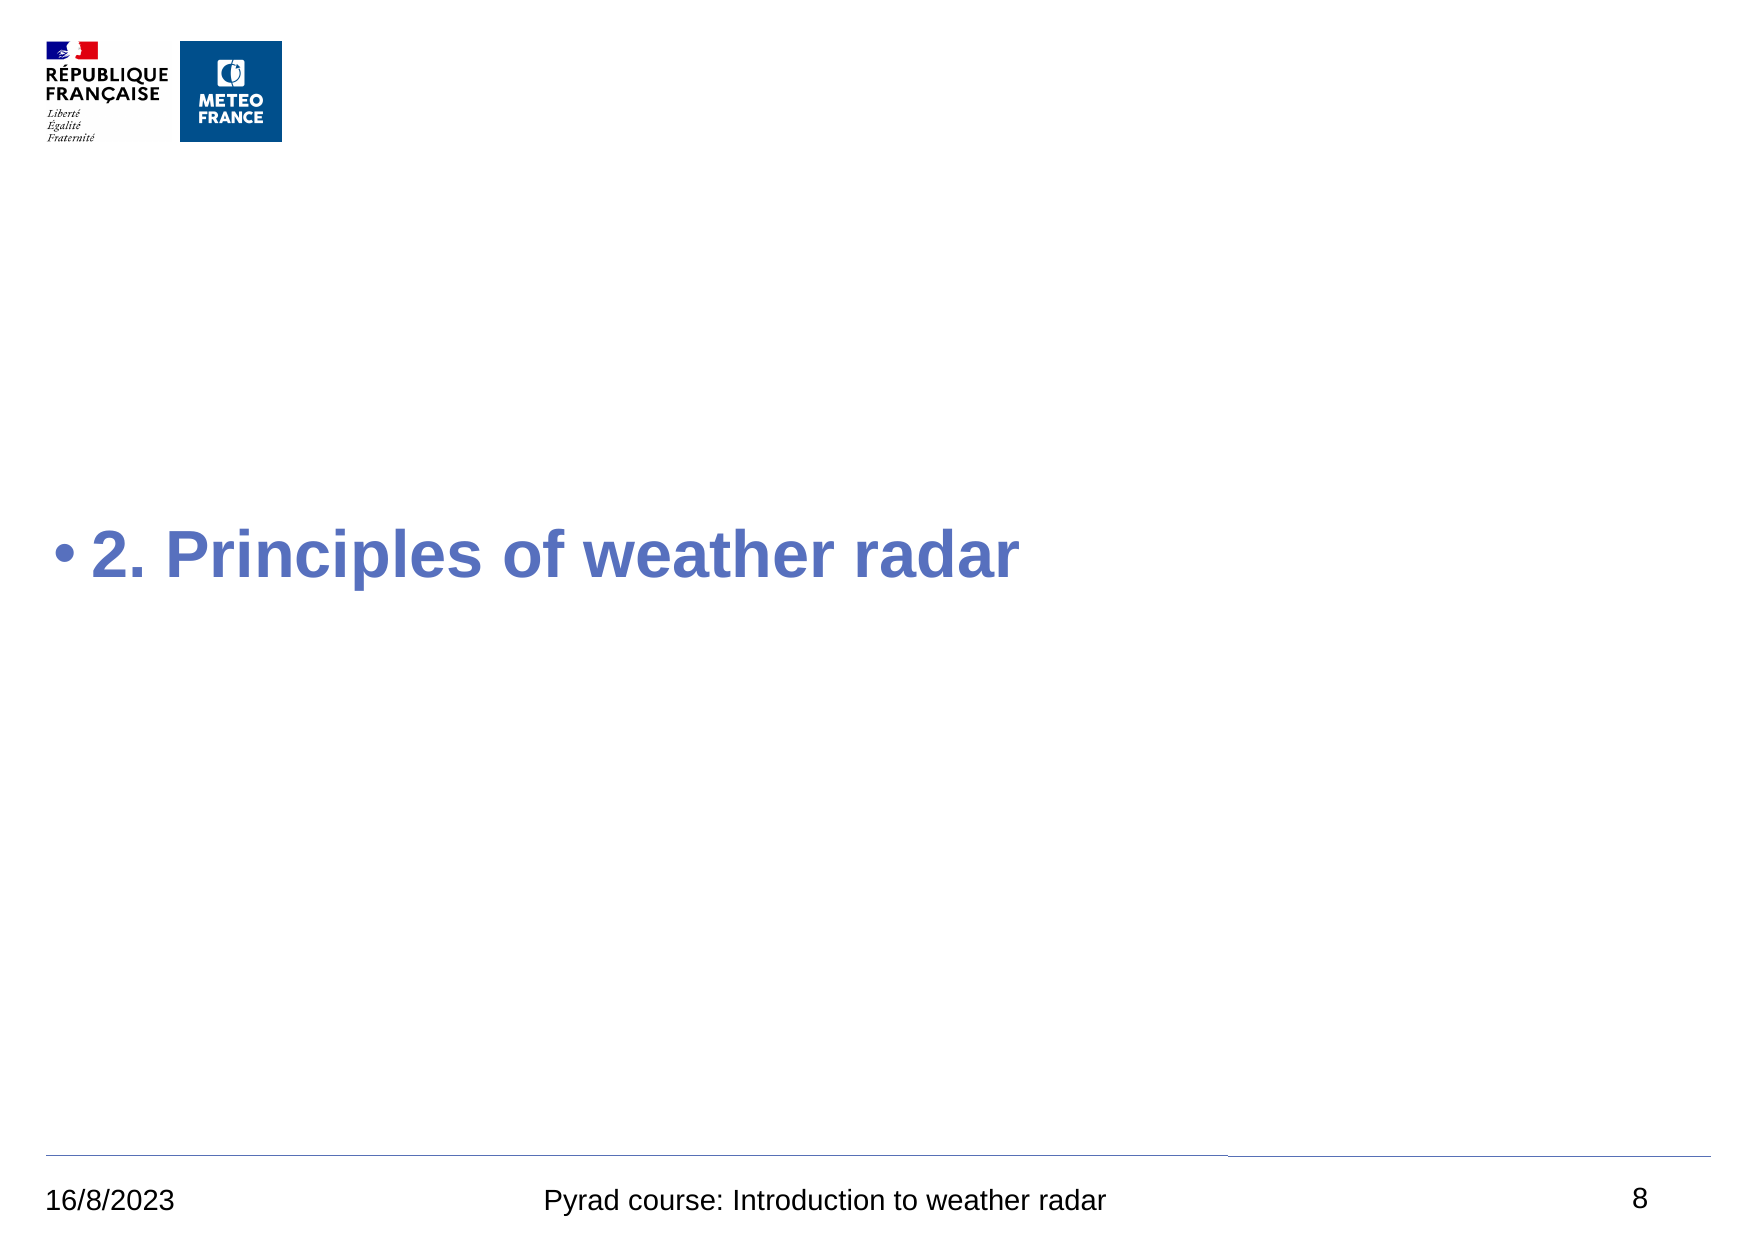

# 2. Principles of weather radar
8
16/8/2023
Pyrad course: Introduction to weather radar